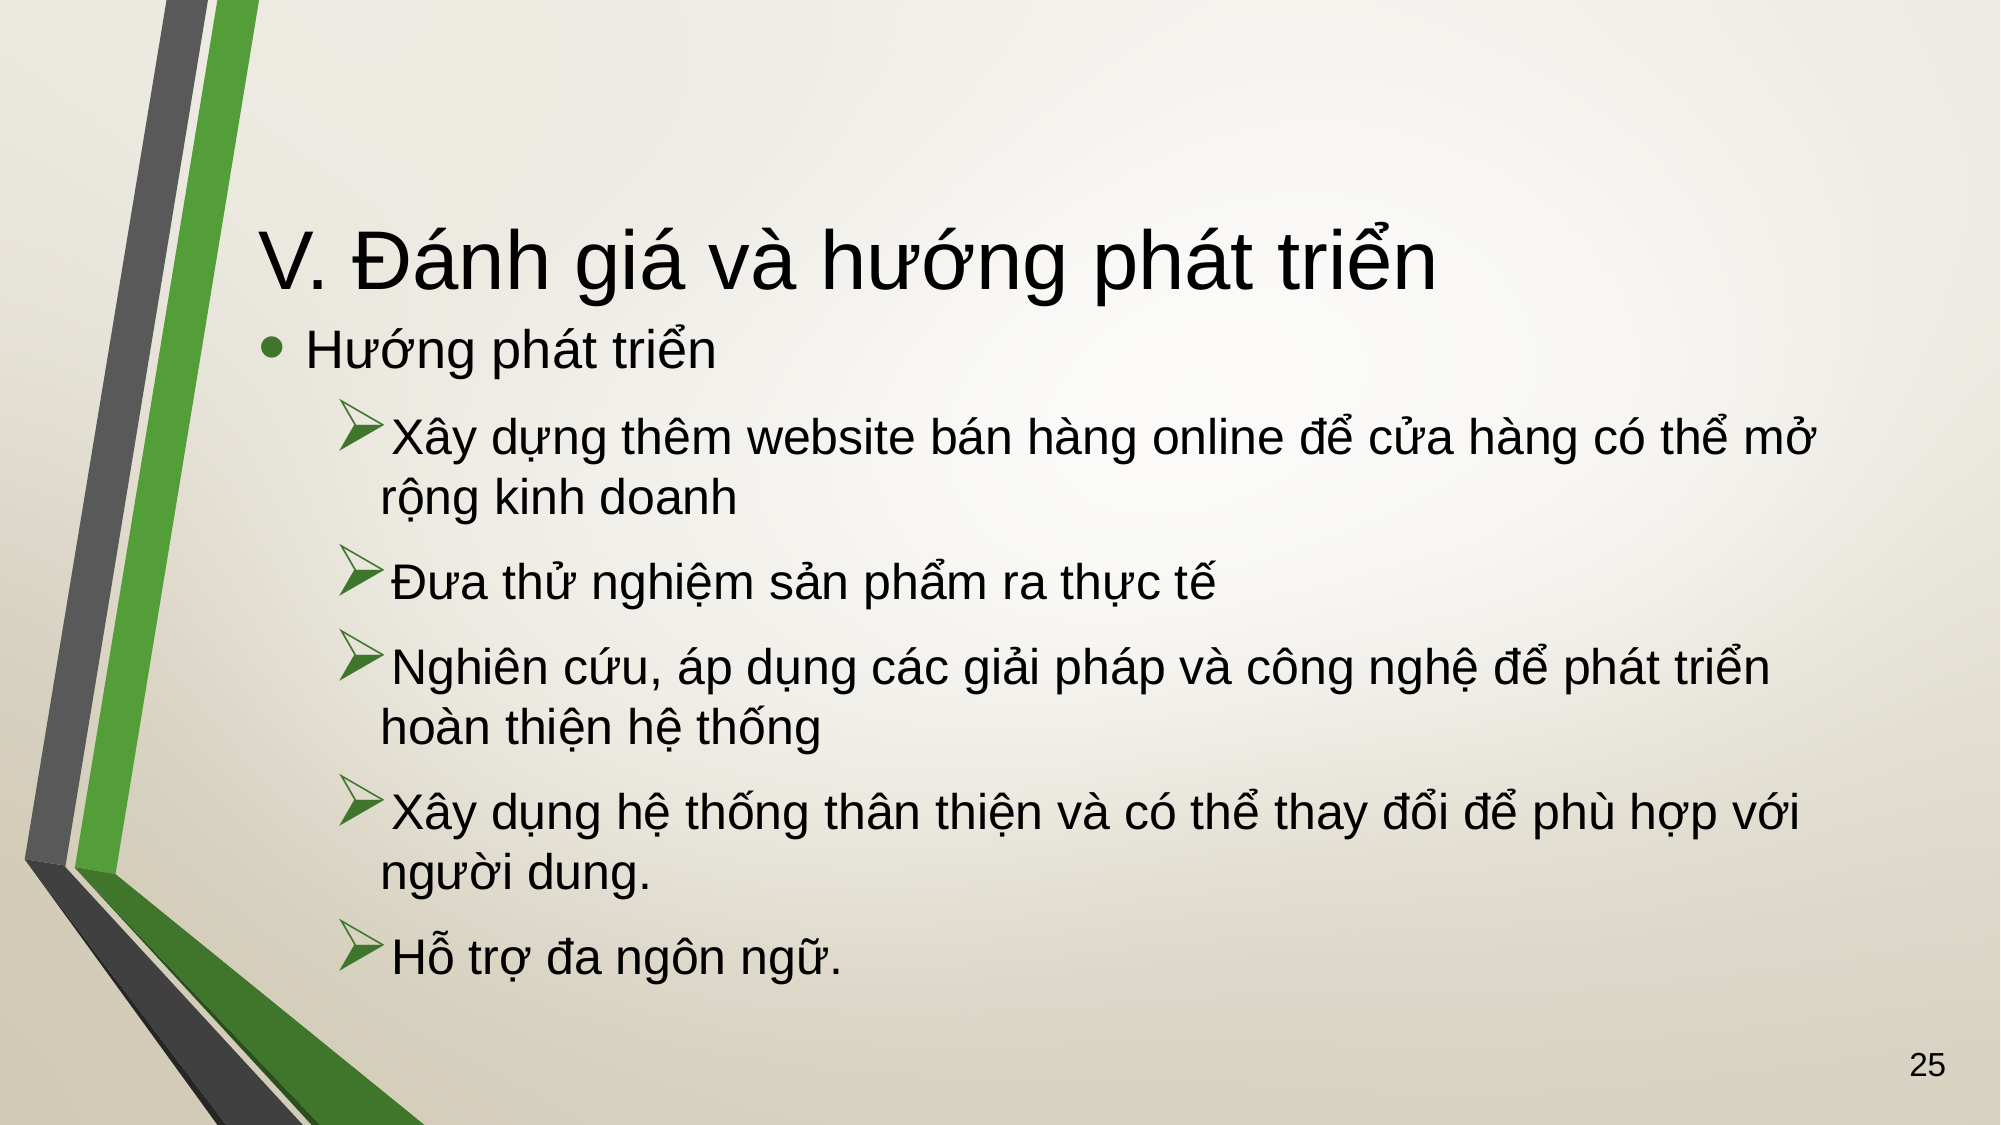

# V. Đánh giá và hướng phát triển
Hướng phát triển
Xây dựng thêm website bán hàng online để cửa hàng có thể mở rộng kinh doanh
Đưa thử nghiệm sản phẩm ra thực tế
Nghiên cứu, áp dụng các giải pháp và công nghệ để phát triển hoàn thiện hệ thống
Xây dụng hệ thống thân thiện và có thể thay đổi để phù hợp với người dung.
Hỗ trợ đa ngôn ngữ.

25